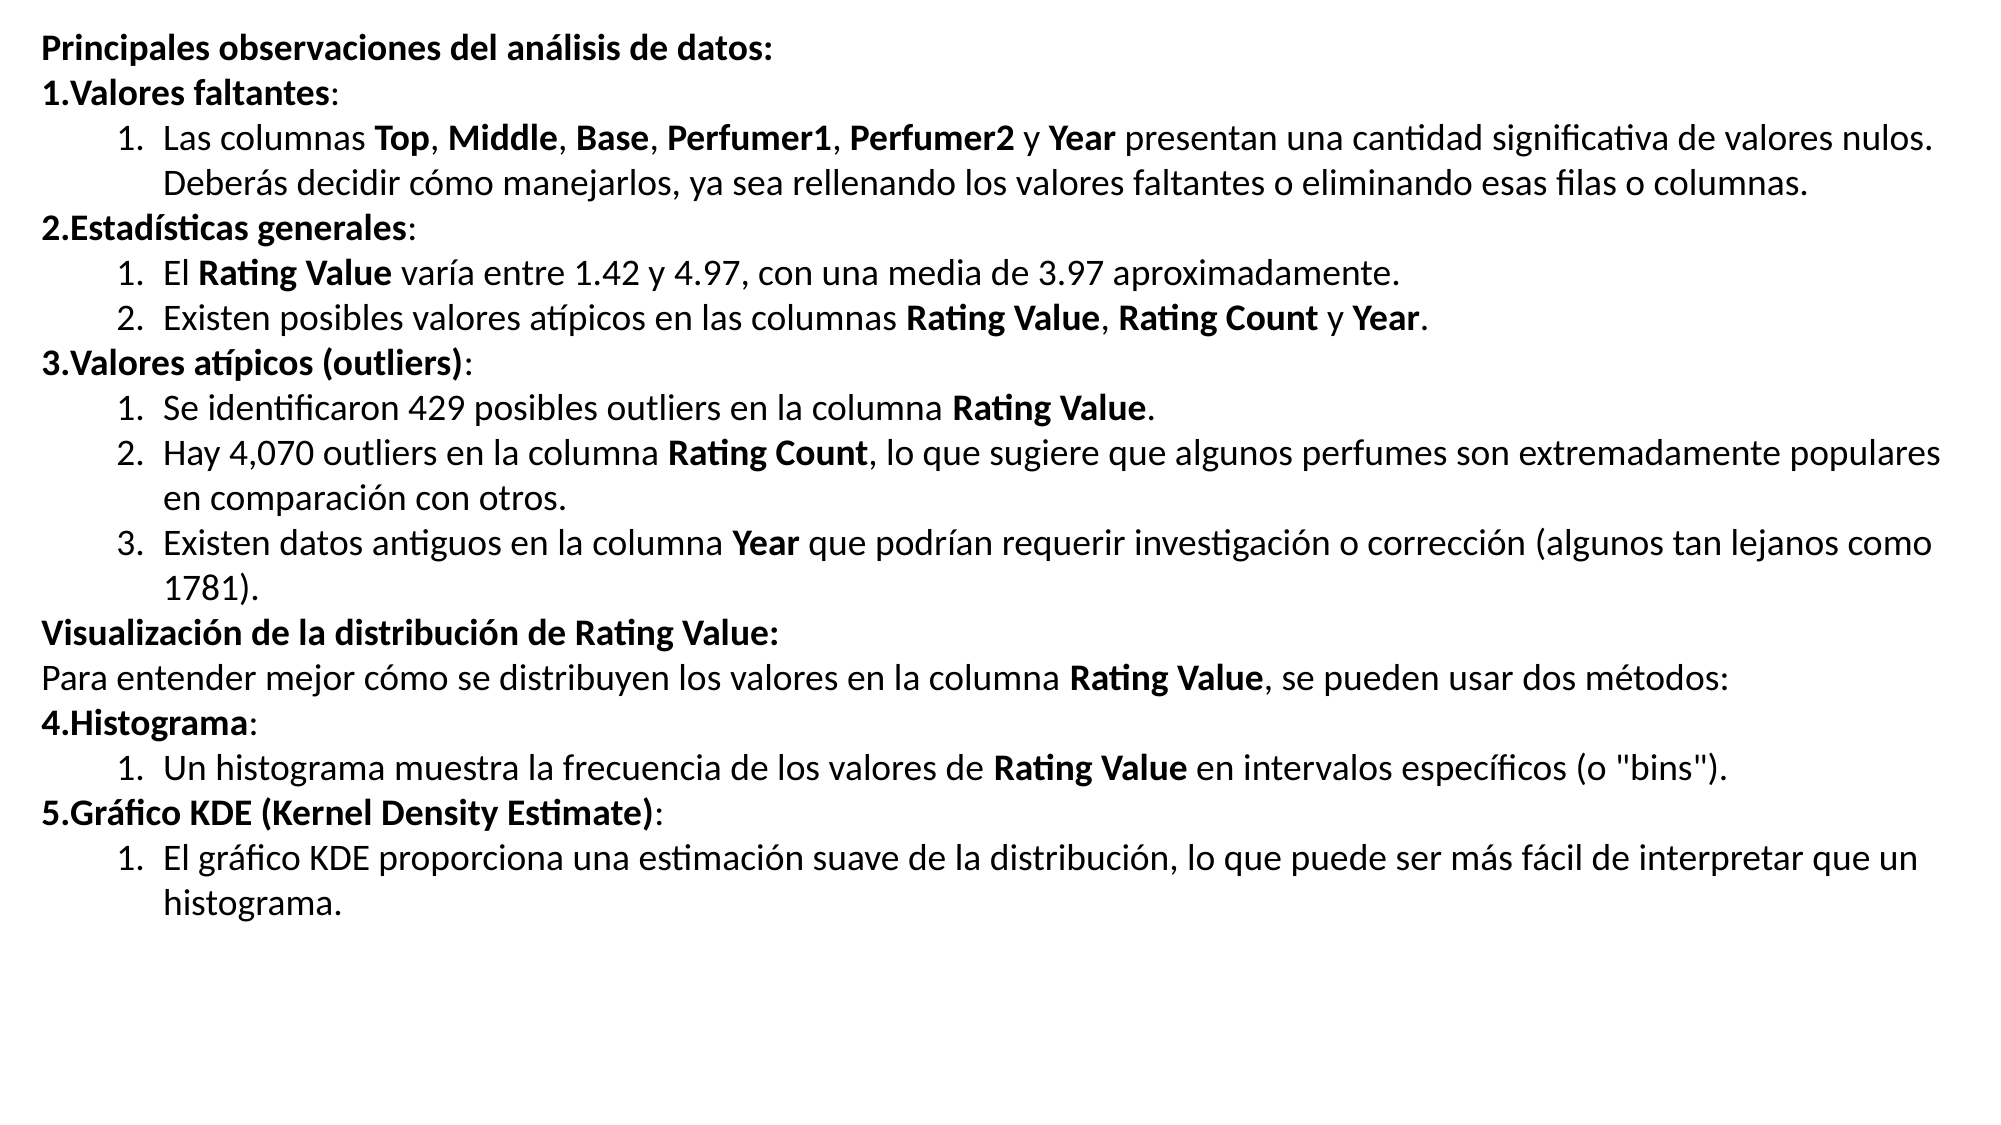

Principales observaciones del análisis de datos:
Valores faltantes:
Las columnas Top, Middle, Base, Perfumer1, Perfumer2 y Year presentan una cantidad significativa de valores nulos. Deberás decidir cómo manejarlos, ya sea rellenando los valores faltantes o eliminando esas filas o columnas.
Estadísticas generales:
El Rating Value varía entre 1.42 y 4.97, con una media de 3.97 aproximadamente.
Existen posibles valores atípicos en las columnas Rating Value, Rating Count y Year.
Valores atípicos (outliers):
Se identificaron 429 posibles outliers en la columna Rating Value.
Hay 4,070 outliers en la columna Rating Count, lo que sugiere que algunos perfumes son extremadamente populares en comparación con otros.
Existen datos antiguos en la columna Year que podrían requerir investigación o corrección (algunos tan lejanos como 1781).
Visualización de la distribución de Rating Value:
Para entender mejor cómo se distribuyen los valores en la columna Rating Value, se pueden usar dos métodos:
Histograma:
Un histograma muestra la frecuencia de los valores de Rating Value en intervalos específicos (o "bins").
Gráfico KDE (Kernel Density Estimate):
El gráfico KDE proporciona una estimación suave de la distribución, lo que puede ser más fácil de interpretar que un histograma.